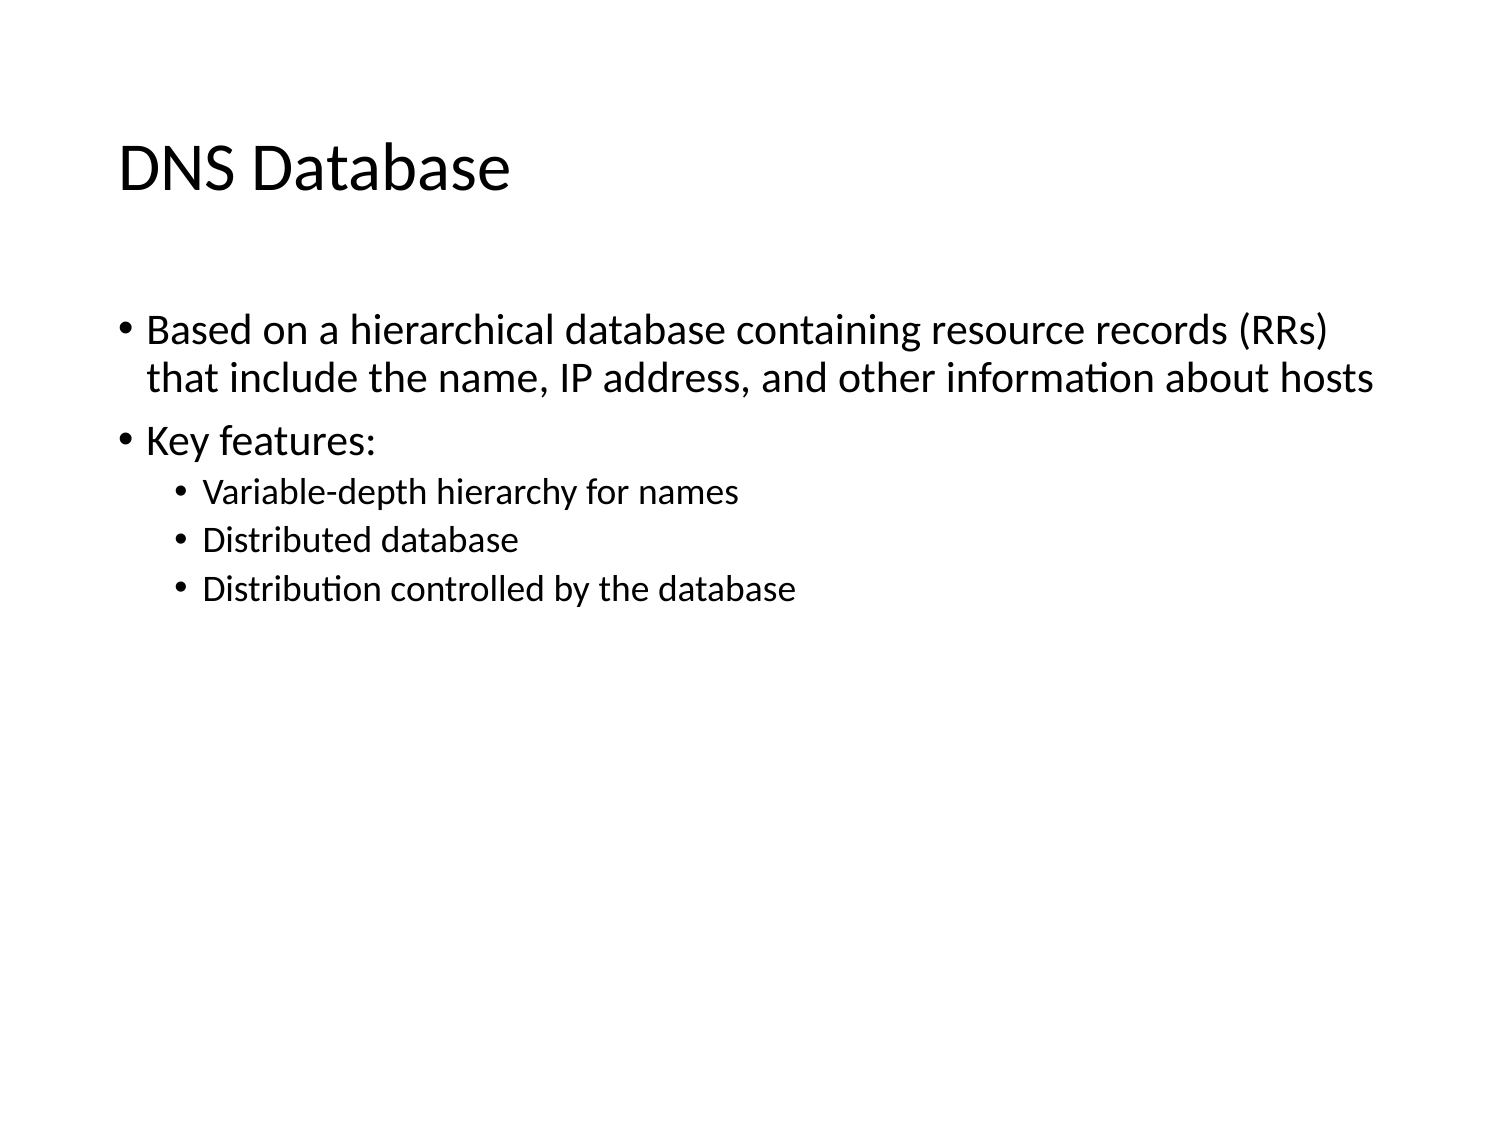

# DNS Database
Based on a hierarchical database containing resource records (RRs) that include the name, IP address, and other information about hosts
Key features:
Variable-depth hierarchy for names
Distributed database
Distribution controlled by the database